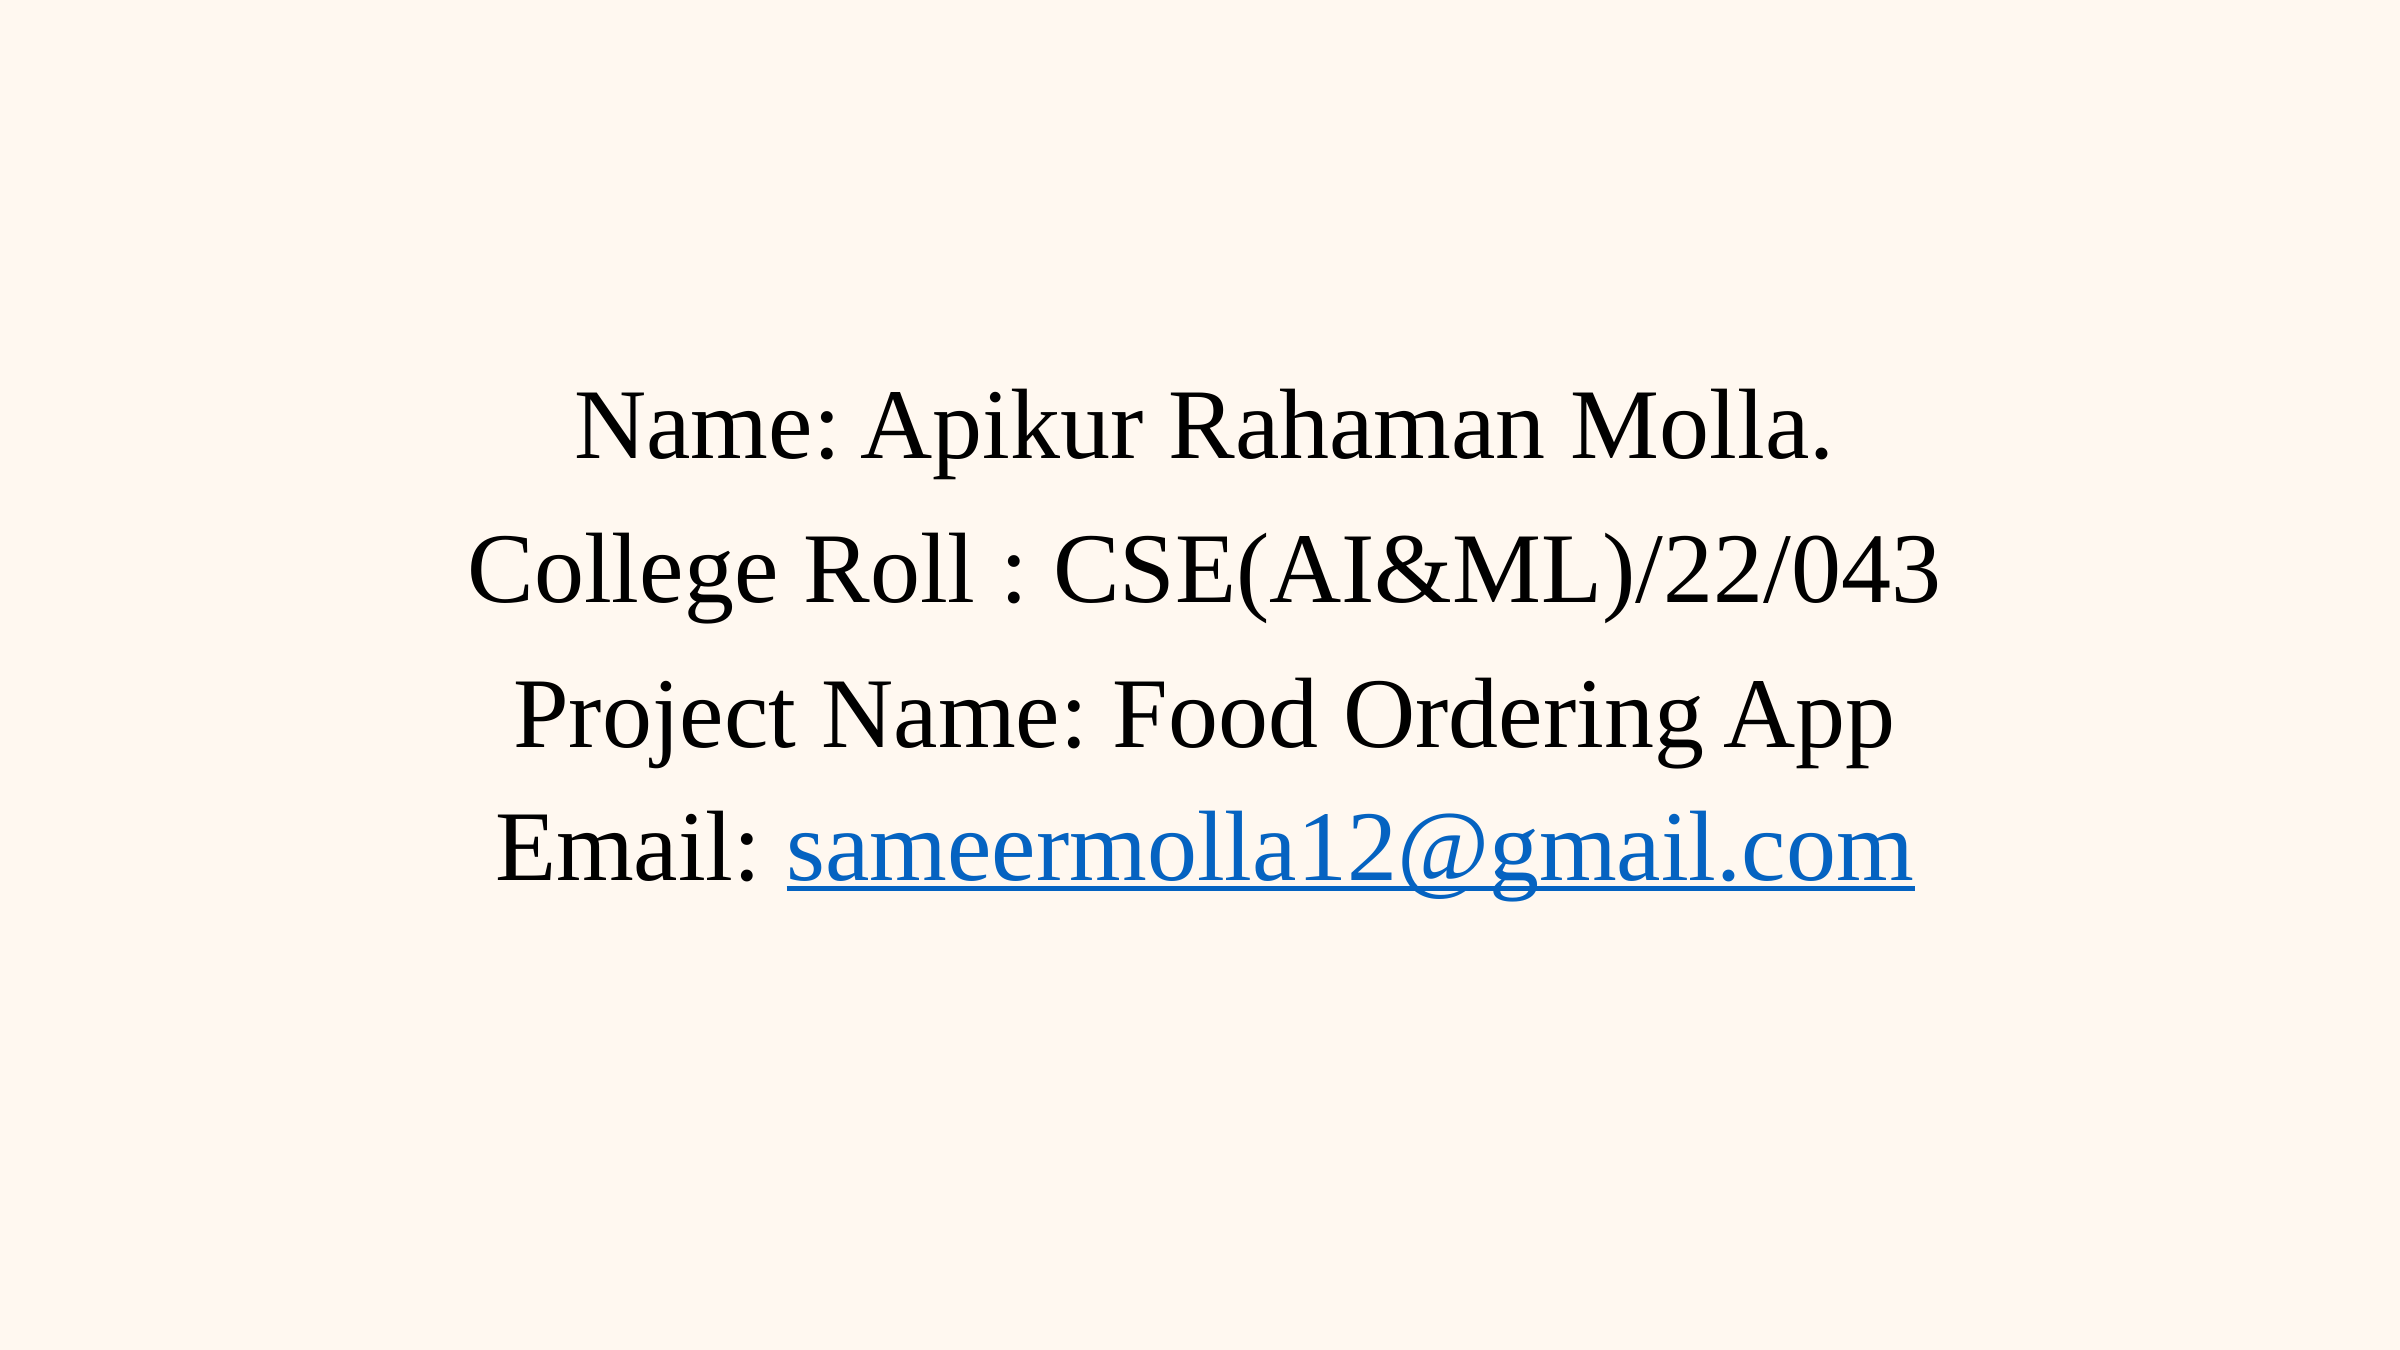

Name: Apikur Rahaman Molla.

College Roll : CSE(AI&ML)/22/043

Project Name: Food Ordering App

Email: sameermolla12@gmail.com